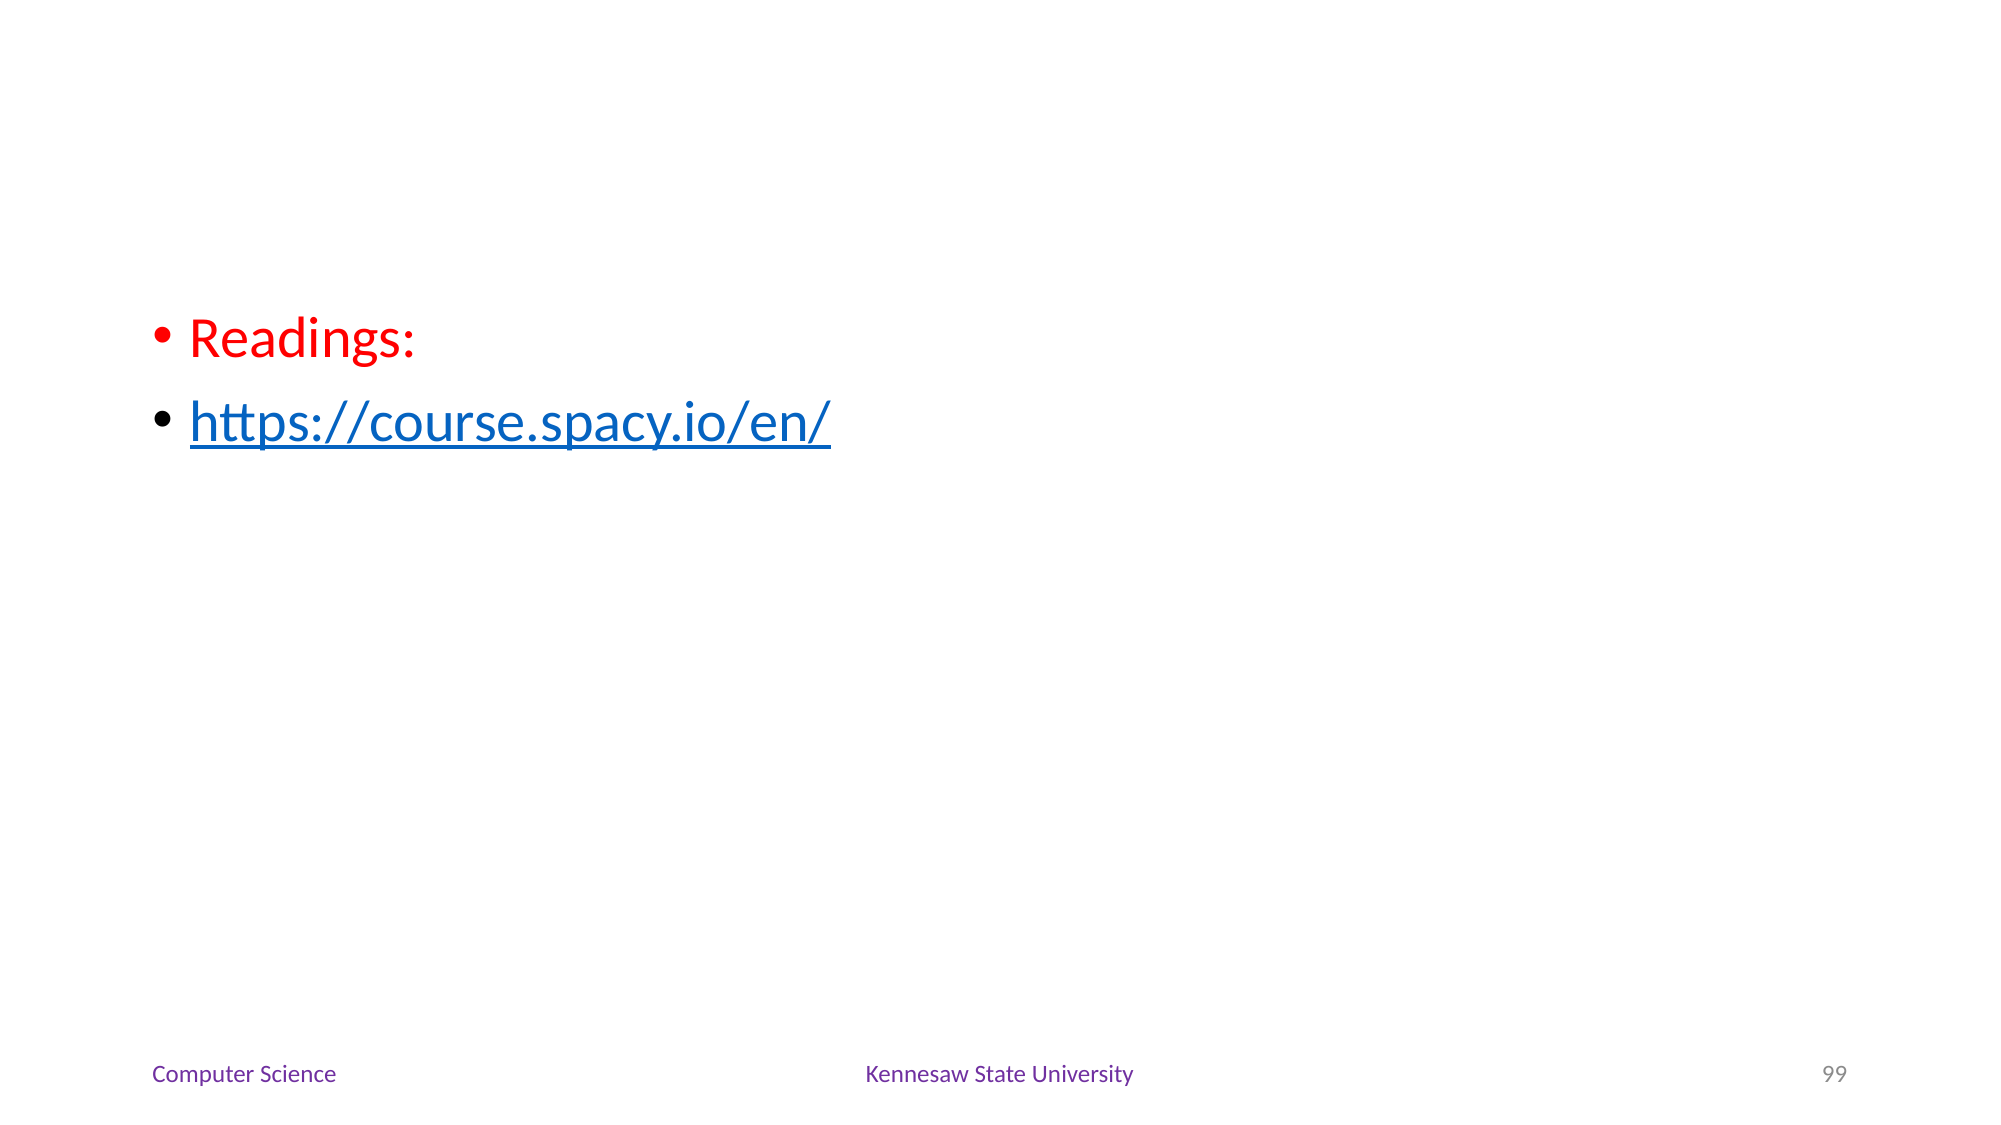

#
Readings:
https://course.spacy.io/en/

Computer Science
Kennesaw State University
99